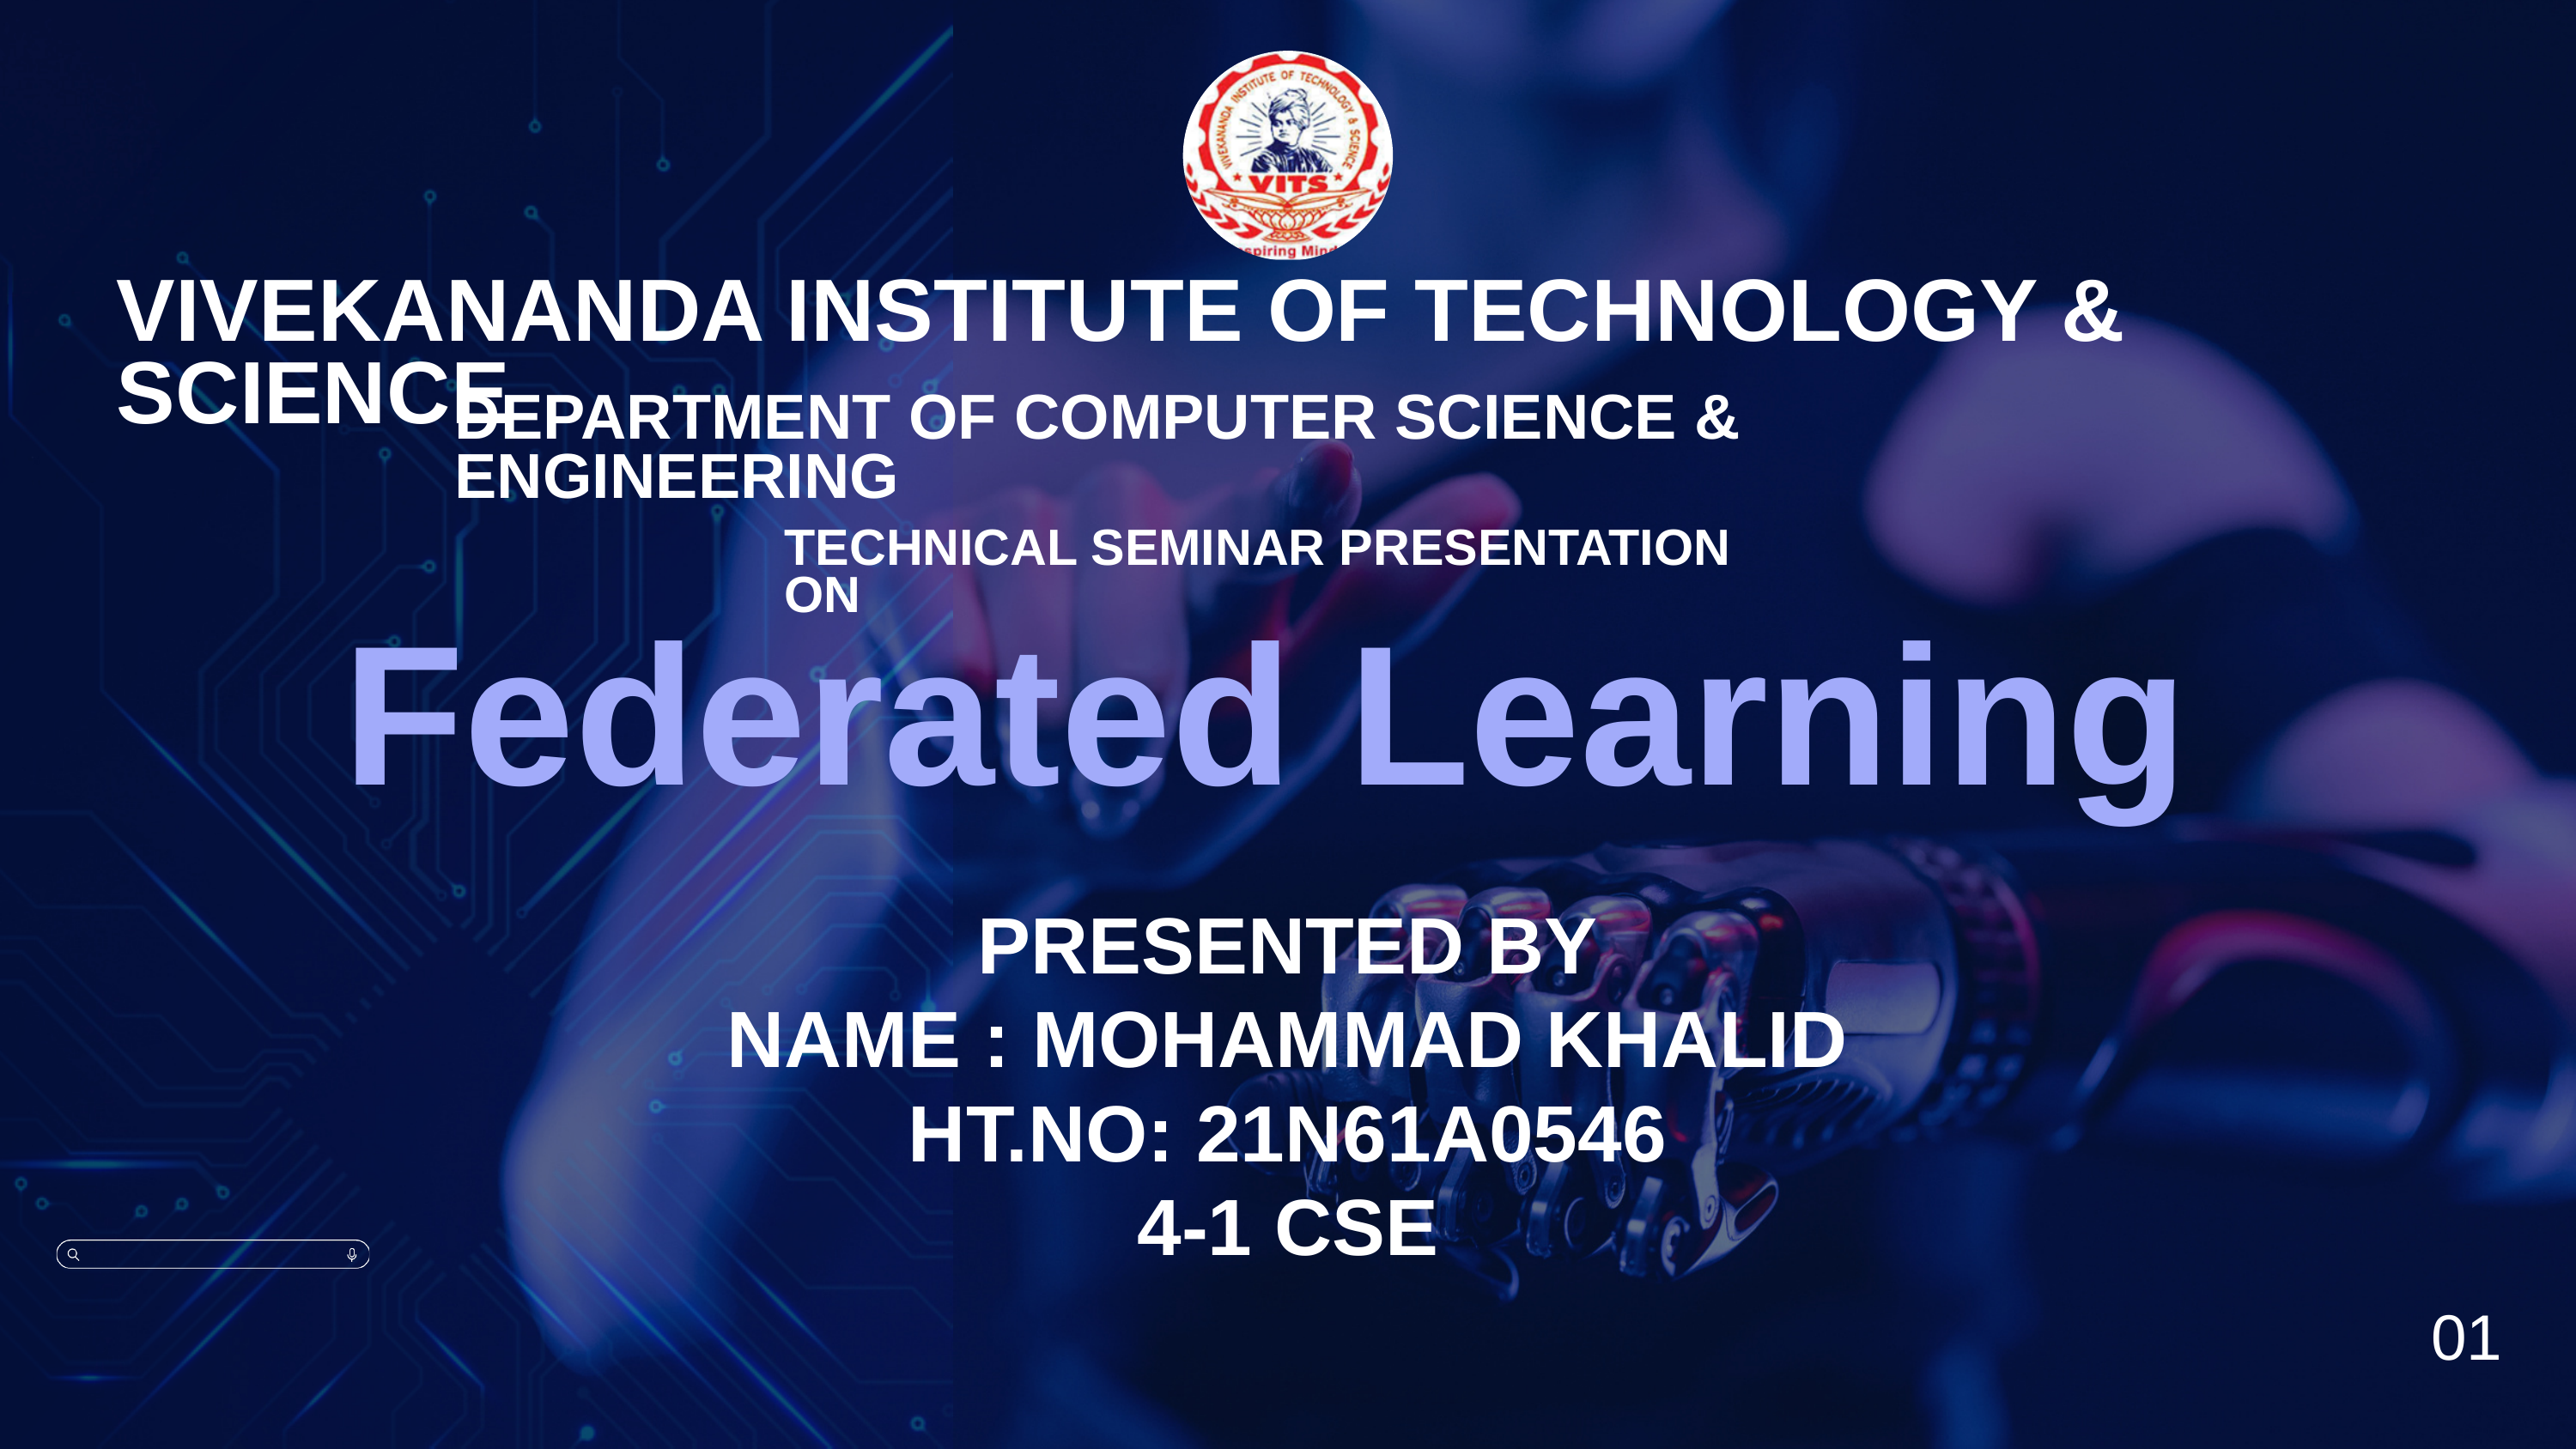

VIVEKANANDA INSTITUTE OF TECHNOLOGY & SCIENCE
DEPARTMENT OF COMPUTER SCIENCE & ENGINEERING
TECHNICAL SEMINAR PRESENTATION ON
Federated Learning
PRESENTED BY
NAME : MOHAMMAD KHALID
HT.NO: 21N61A0546
4-1 CSE

01